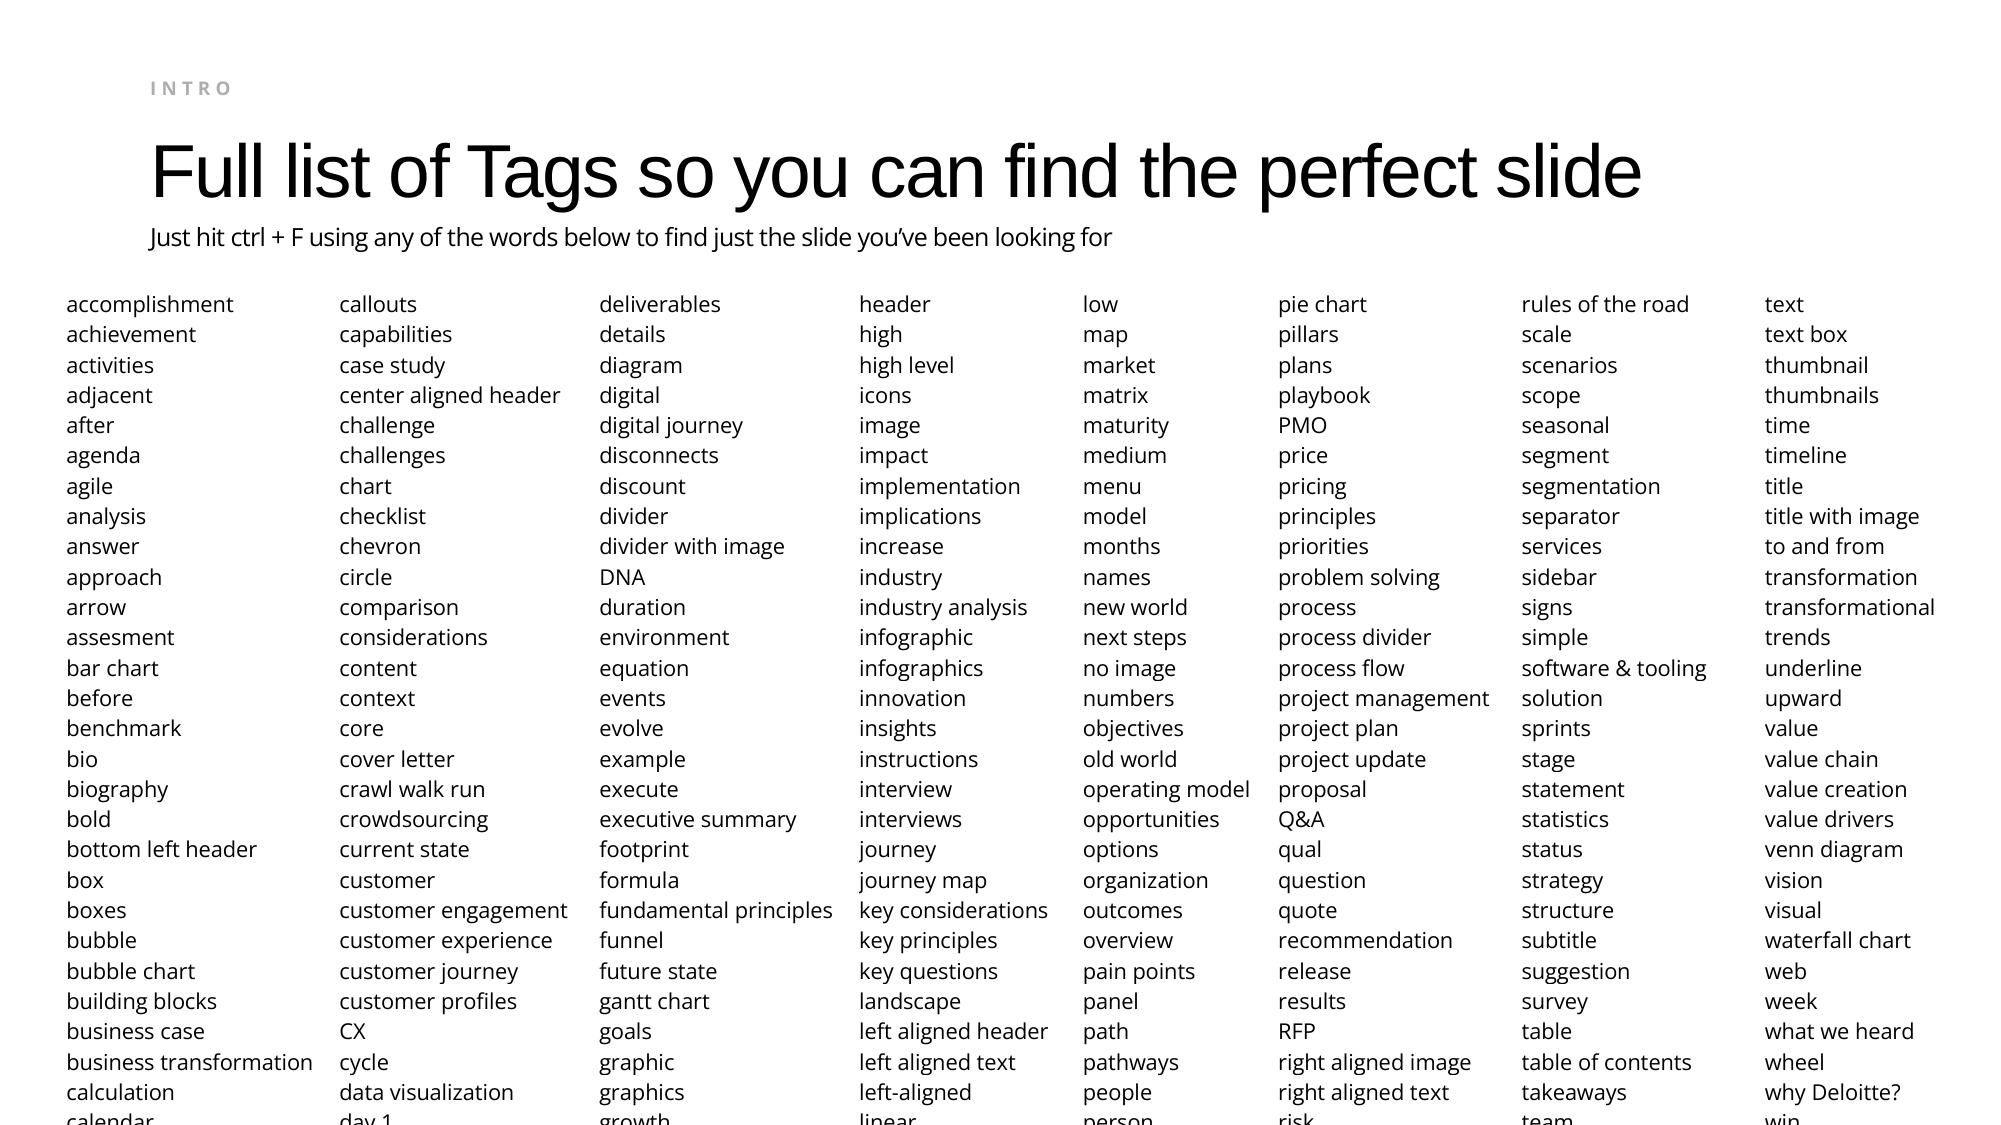

INTRO

# Full list of Tags so you can find the perfect slide
Just hit ctrl + F using any of the words below to find just the slide you’ve been looking for
| accomplishment |
| --- |
| achievement |
| activities |
| adjacent |
| after |
| agenda |
| agile |
| analysis |
| answer |
| approach |
| arrow |
| assesment |
| bar chart |
| before |
| benchmark |
| bio |
| biography |
| bold |
| bottom left header |
| box |
| boxes |
| bubble |
| bubble chart |
| building blocks |
| business case |
| business transformation |
| calculation |
| calendar |
| callout |
| callouts |
| callouts |
| --- |
| capabilities |
| case study |
| center aligned header |
| challenge |
| challenges |
| chart |
| checklist |
| chevron |
| circle |
| comparison |
| considerations |
| content |
| context |
| core |
| cover letter |
| crawl walk run |
| crowdsourcing |
| current state |
| customer |
| customer engagement |
| customer experience |
| customer journey |
| customer profiles |
| CX |
| cycle |
| data visualization |
| day 1 |
| day in the life |
| deep dive |
| deliverables |
| --- |
| details |
| diagram |
| digital |
| digital journey |
| disconnects |
| discount |
| divider |
| divider with image |
| DNA |
| duration |
| environment |
| equation |
| events |
| evolve |
| example |
| execute |
| executive summary |
| footprint |
| formula |
| fundamental principles |
| funnel |
| future state |
| gantt chart |
| goals |
| graphic |
| graphics |
| growth |
| guiding principles |
| headcount |
| header |
| --- |
| high |
| high level |
| icons |
| image |
| impact |
| implementation |
| implications |
| increase |
| industry |
| industry analysis |
| infographic |
| infographics |
| innovation |
| insights |
| instructions |
| interview |
| interviews |
| journey |
| journey map |
| key considerations |
| key principles |
| key questions |
| landscape |
| left aligned header |
| left aligned text |
| left-aligned |
| linear |
| list |
| logos |
| low |
| --- |
| map |
| market |
| matrix |
| maturity |
| medium |
| menu |
| model |
| months |
| names |
| new world |
| next steps |
| no image |
| numbers |
| objectives |
| old world |
| operating model |
| opportunities |
| options |
| organization |
| outcomes |
| overview |
| pain points |
| panel |
| path |
| pathways |
| people |
| person |
| phase |
| photo |
| pie chart |
| --- |
| pillars |
| plans |
| playbook |
| PMO |
| price |
| pricing |
| principles |
| priorities |
| problem solving |
| process |
| process divider |
| process flow |
| project management |
| project plan |
| project update |
| proposal |
| Q&A |
| qual |
| question |
| quote |
| recommendation |
| release |
| results |
| RFP |
| right aligned image |
| right aligned text |
| risk |
| roadmap |
| role |
| rules of the road |
| --- |
| scale |
| scenarios |
| scope |
| seasonal |
| segment |
| segmentation |
| separator |
| services |
| sidebar |
| signs |
| simple |
| software & tooling |
| solution |
| sprints |
| stage |
| statement |
| statistics |
| status |
| strategy |
| structure |
| subtitle |
| suggestion |
| survey |
| table |
| table of contents |
| takeaways |
| team |
| team responsibilities |
| technology |
| text |
| --- |
| text box |
| thumbnail |
| thumbnails |
| time |
| timeline |
| title |
| title with image |
| to and from |
| transformation |
| transformational |
| trends |
| underline |
| upward |
| value |
| value chain |
| value creation |
| value drivers |
| venn diagram |
| vision |
| visual |
| waterfall chart |
| web |
| week |
| what we heard |
| wheel |
| why Deloitte? |
| win |
| workshop |
| workstreams |